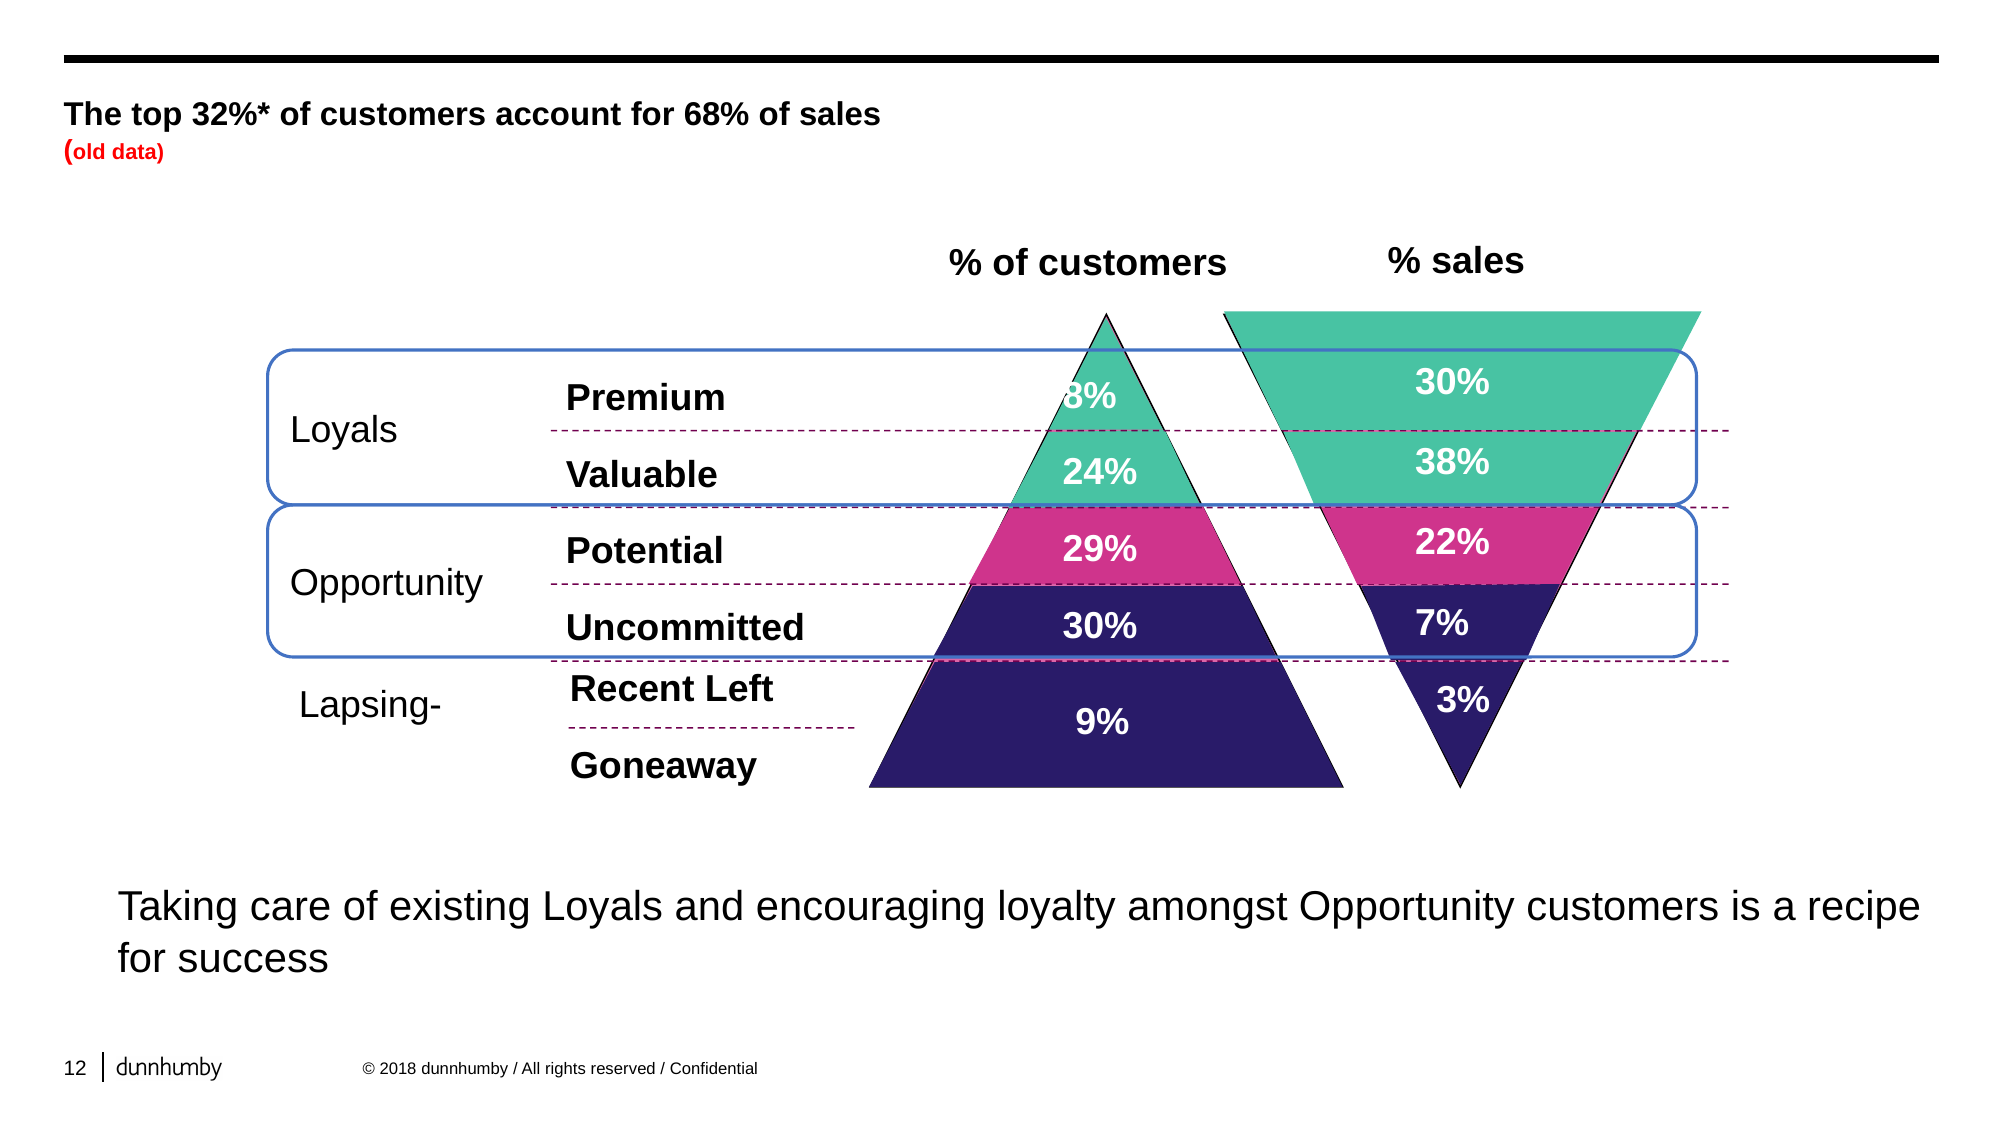

# The top 32%* of customers account for 68% of sales (old data)
% sales
% of customers

30%
38%
22%
7%
3%
8%
Premium
Valuable
Potential
Uncommitted

24%

29%

30%

9%
Loyals
Opportunity
Recent Left
Lapsing-

Goneaway
Taking care of existing Loyals and encouraging loyalty amongst Opportunity customers is a recipe for success
12